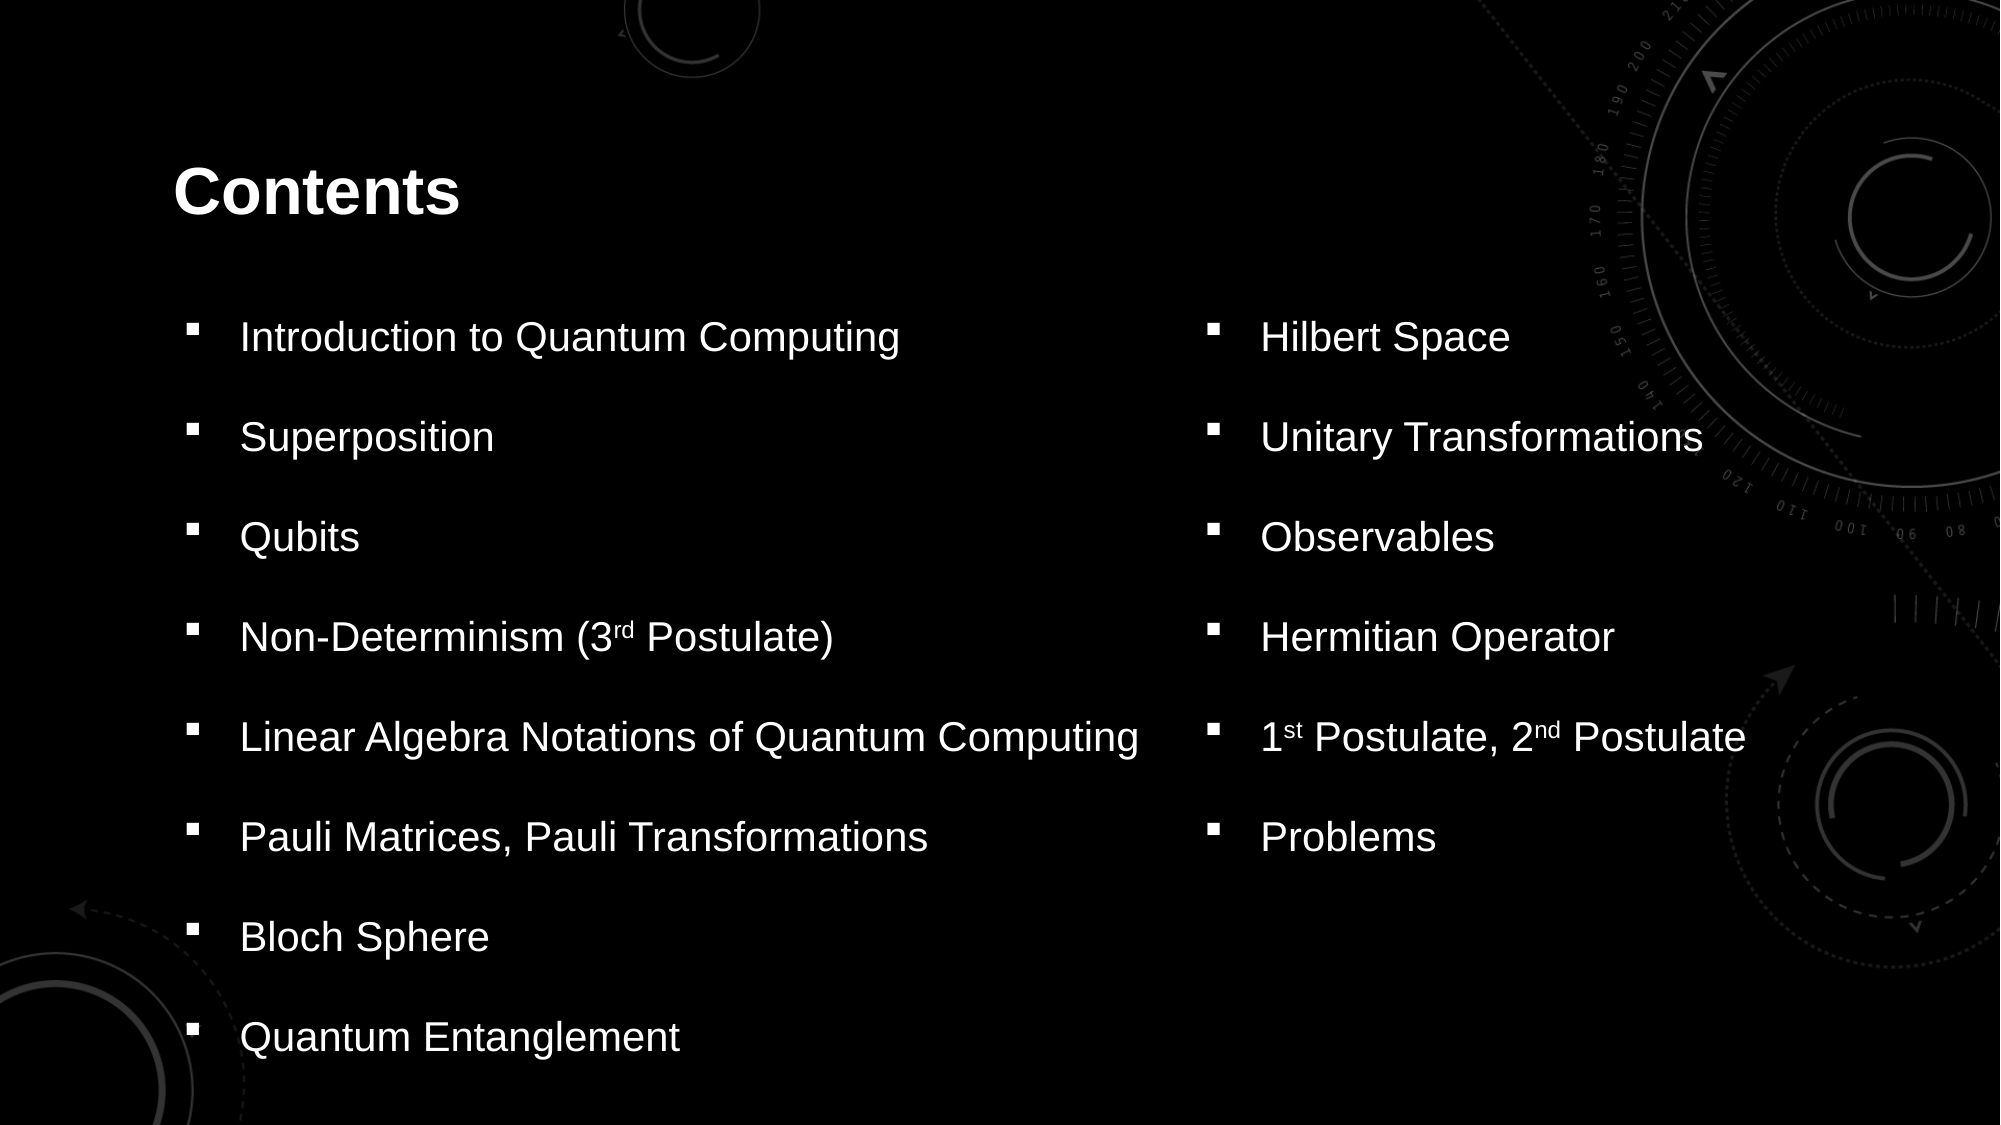

Contents
Introduction to Quantum Computing

Superposition

Qubits

Non-Determinism (3rd Postulate)

Linear Algebra Notations of Quantum Computing

Pauli Matrices, Pauli Transformations

Bloch Sphere

Quantum Entanglement

Hilbert Space

Unitary Transformations

Observables

Hermitian Operator

1st Postulate, 2nd Postulate

Problems